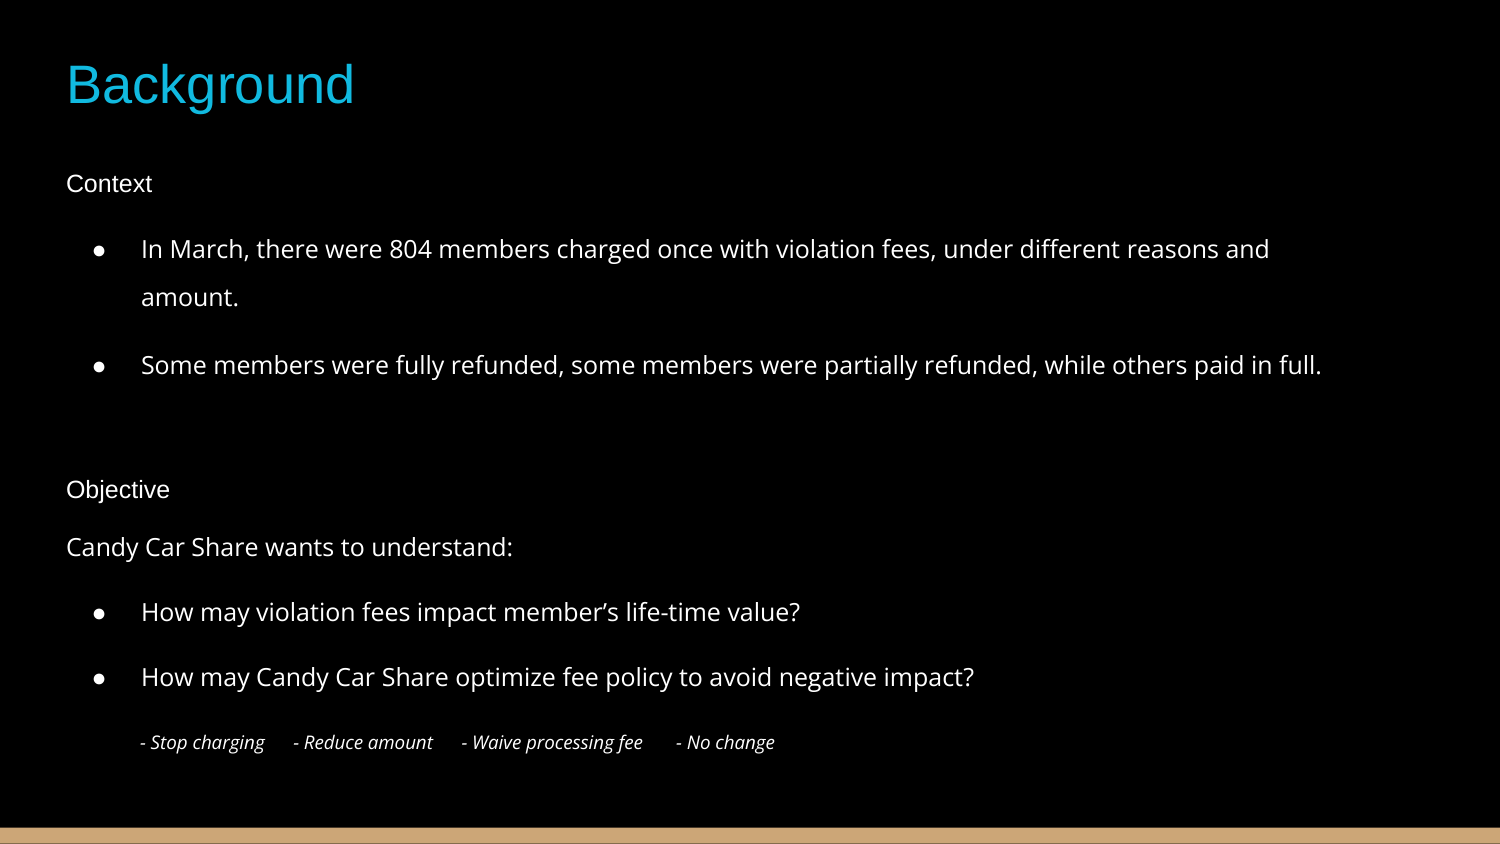

# Background
Context
In March, there were 804 members charged once with violation fees, under different reasons and amount.
Some members were fully refunded, some members were partially refunded, while others paid in full.

Objective
Candy Car Share wants to understand:
How may violation fees impact member’s life-time value?
How may Candy Car Share optimize fee policy to avoid negative impact?
        - Stop charging      - Reduce amount      - Waive processing fee       - No change